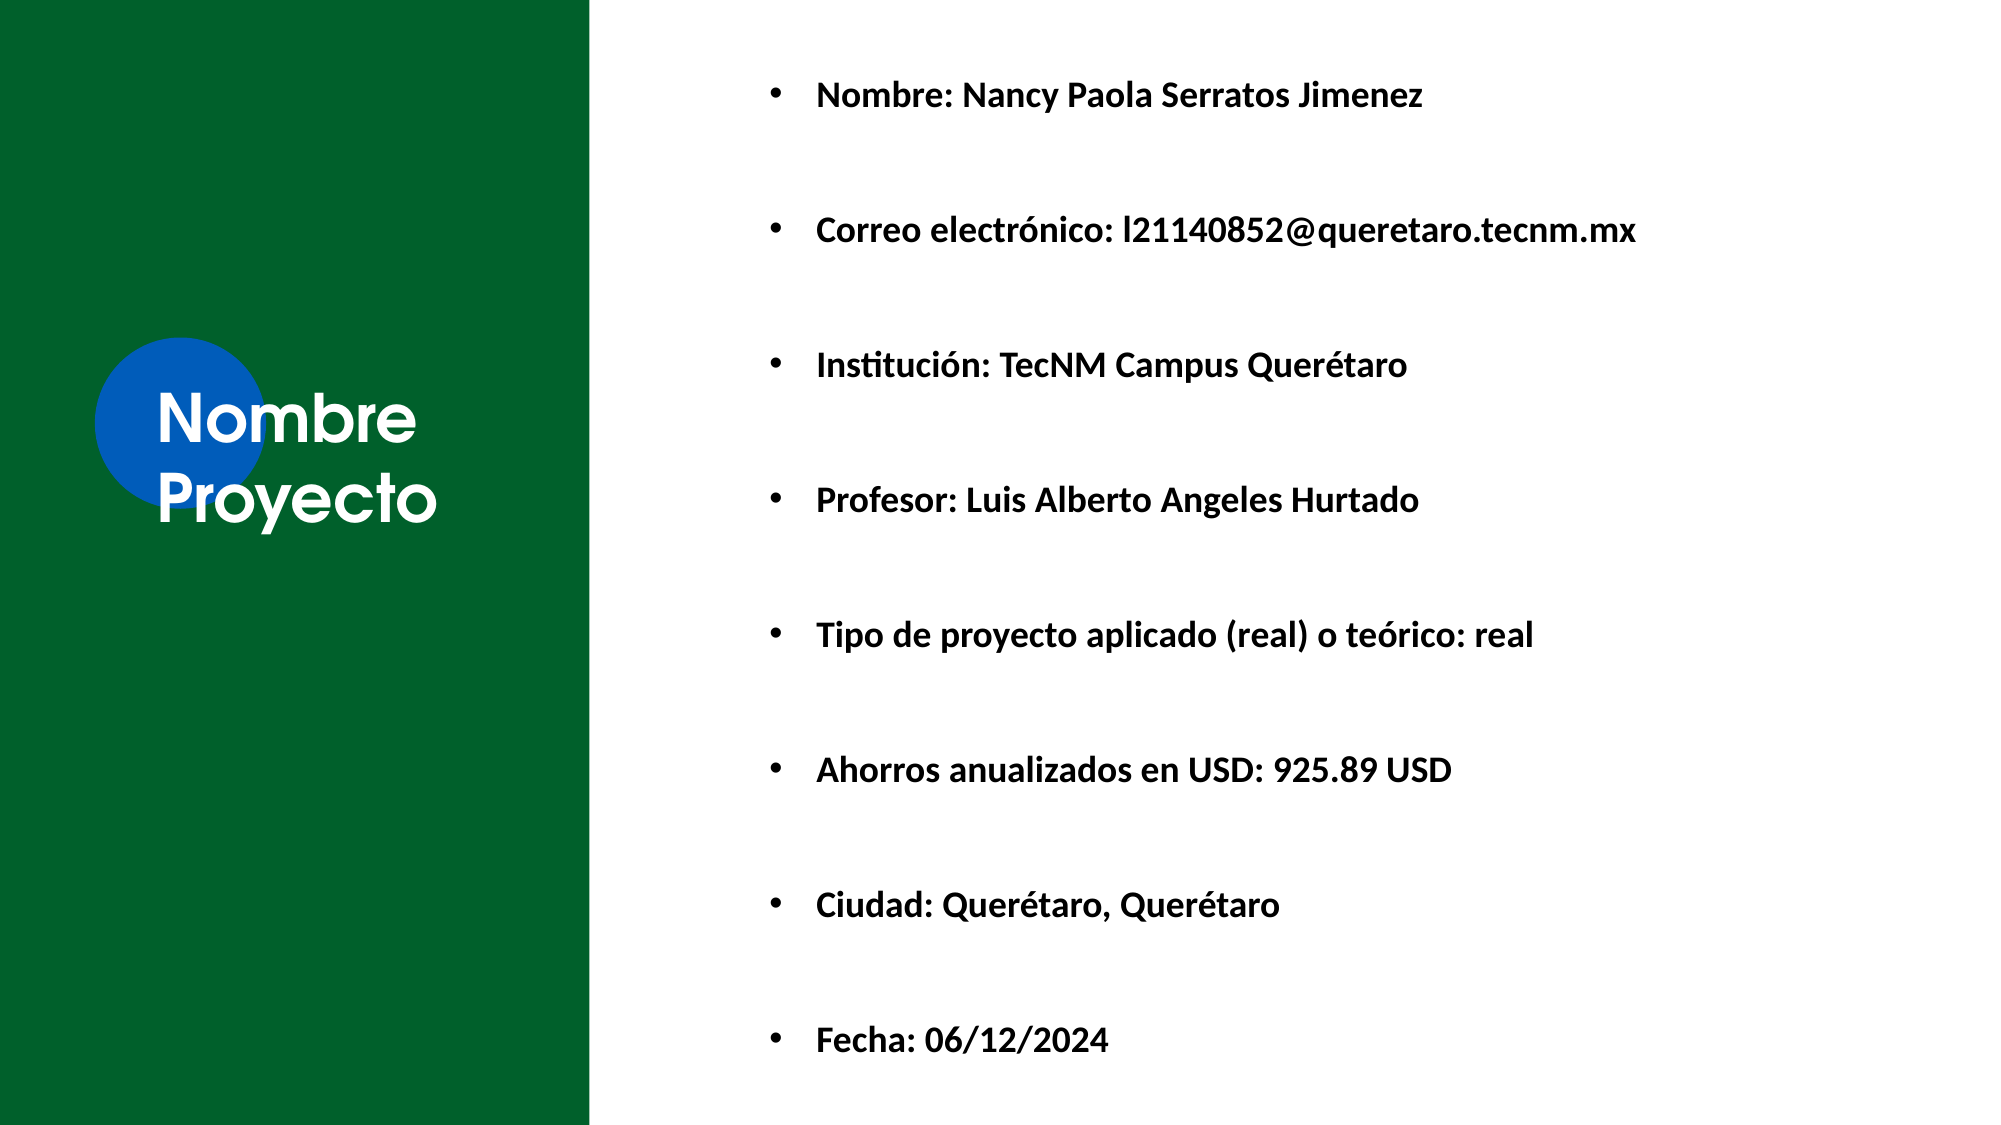

Nombre: Nancy Paola Serratos Jimenez

Correo electrónico: l21140852@queretaro.tecnm.mx

Institución: TecNM Campus Querétaro

Profesor: Luis Alberto Angeles Hurtado

Tipo de proyecto aplicado (real) o teórico: real

Ahorros anualizados en USD: 925.89 USD

Ciudad: Querétaro, Querétaro

Fecha: 06/12/2024

# Nombre Proyecto